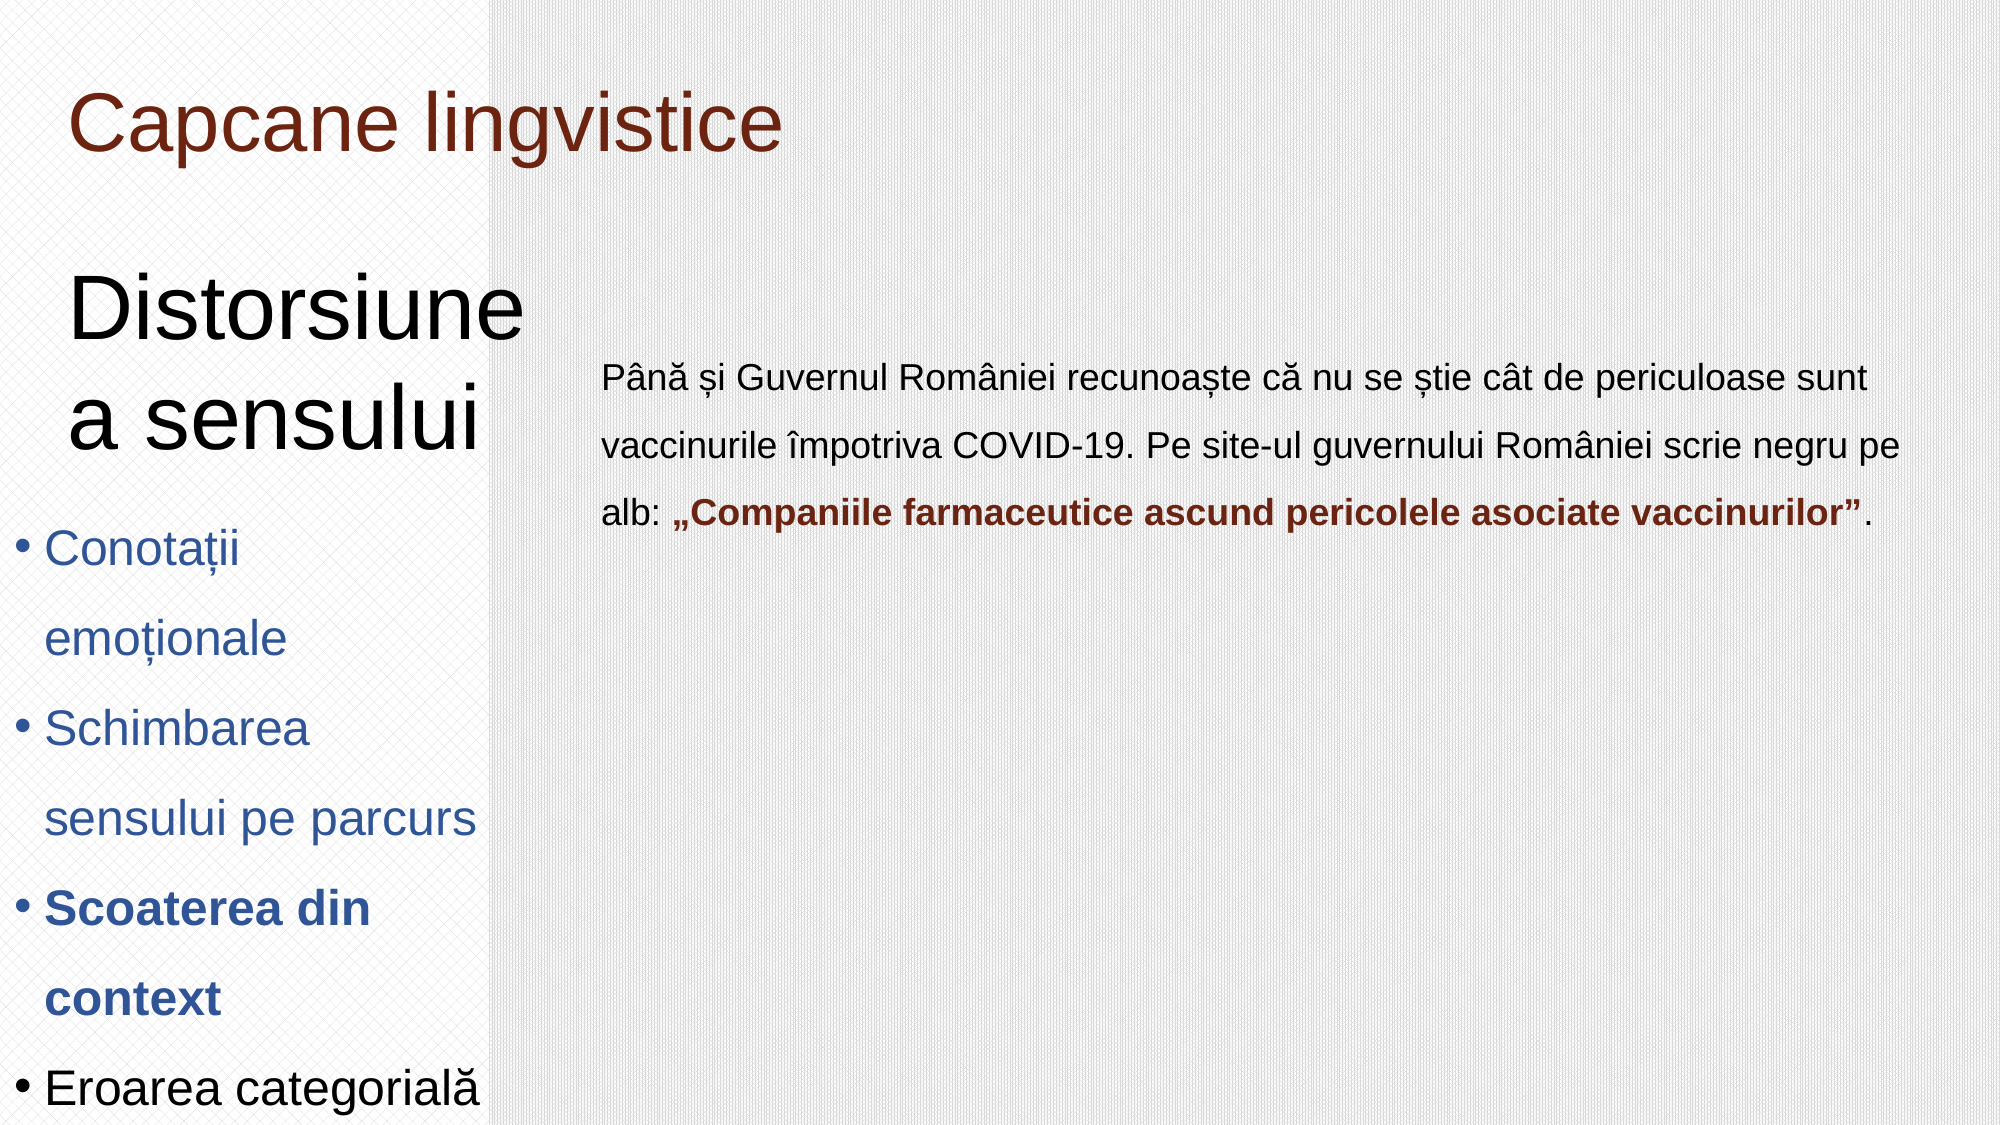

Capcane lingvistice
Distorsiunea sensului
Până și Guvernul României recunoaște că nu se știe cât de periculoase sunt vaccinurile împotriva COVID-19. Pe site-ul guvernului României scrie negru pe alb: „Companiile farmaceutice ascund pericolele asociate vaccinurilor”.
Conotații emoționale
Schimbarea sensului pe parcurs
Scoaterea din context
Eroarea categorială